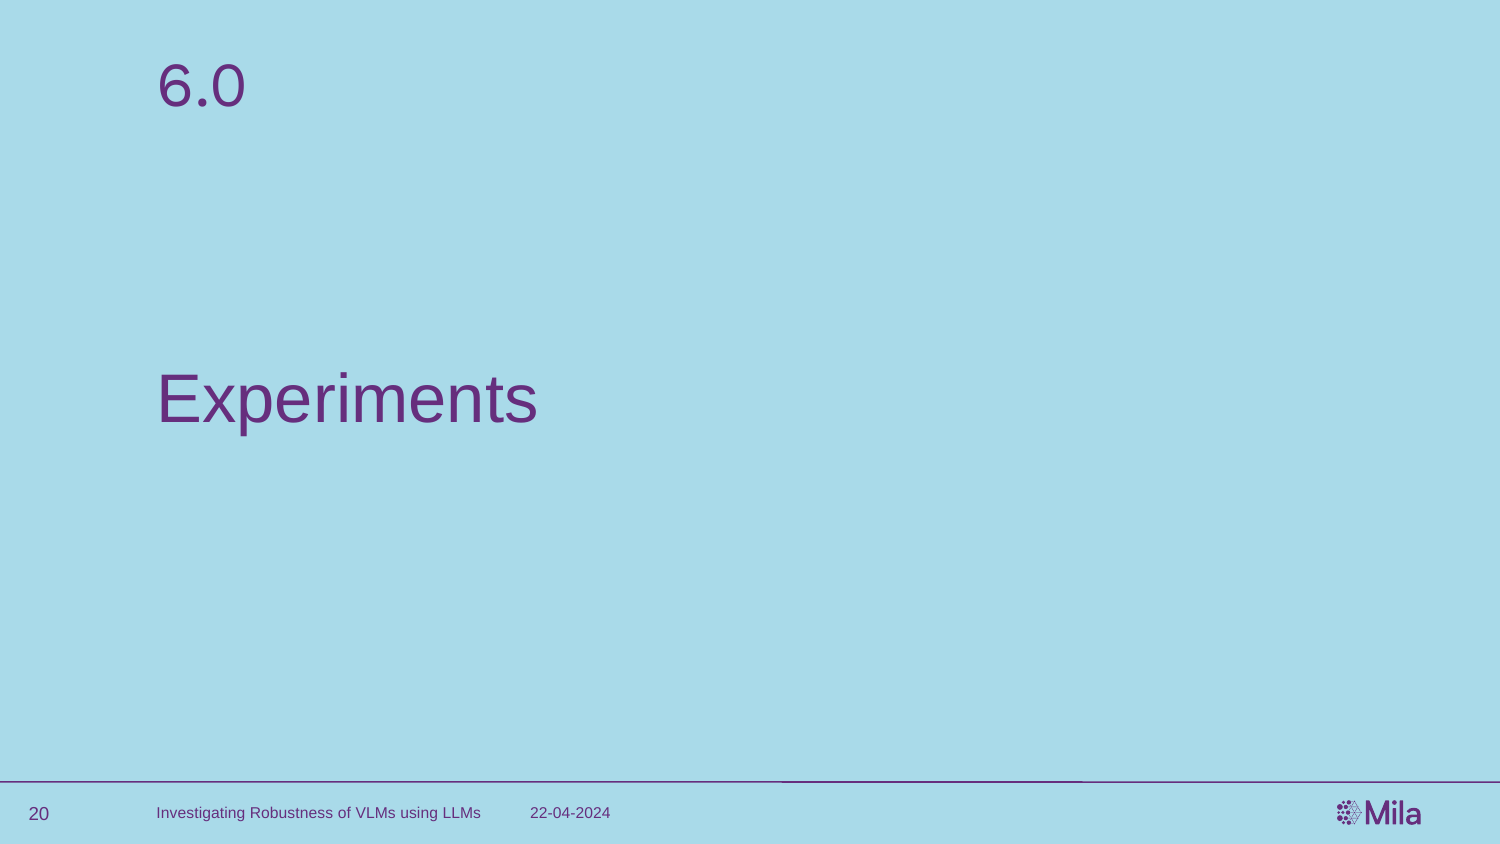

6.0
# Experiments
20
Investigating Robustness of VLMs using LLMs
22-04-2024